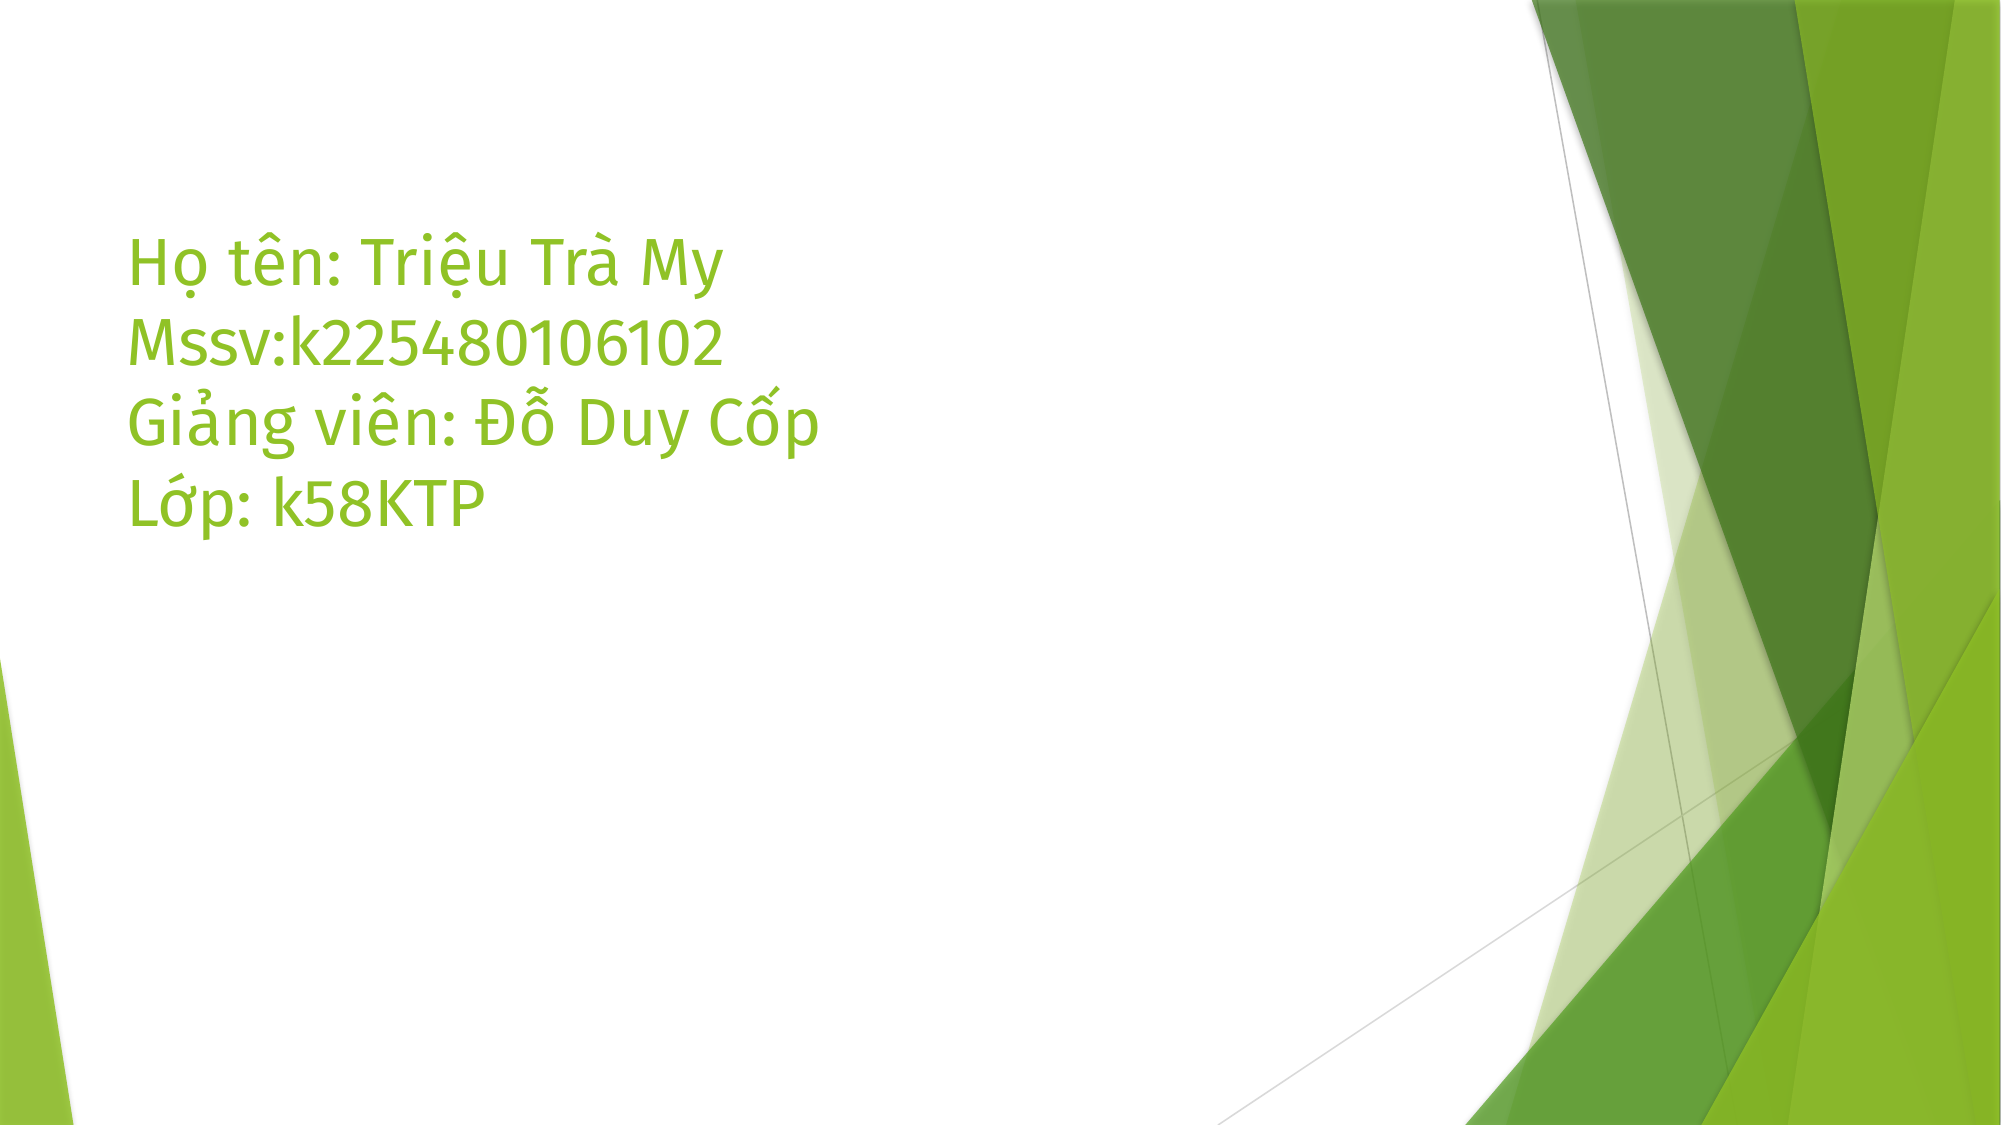

# Họ tên: Triệu Trà My Mssv:k225480106102 Giảng viên: Đỗ Duy Cốp Lớp: k58KTP